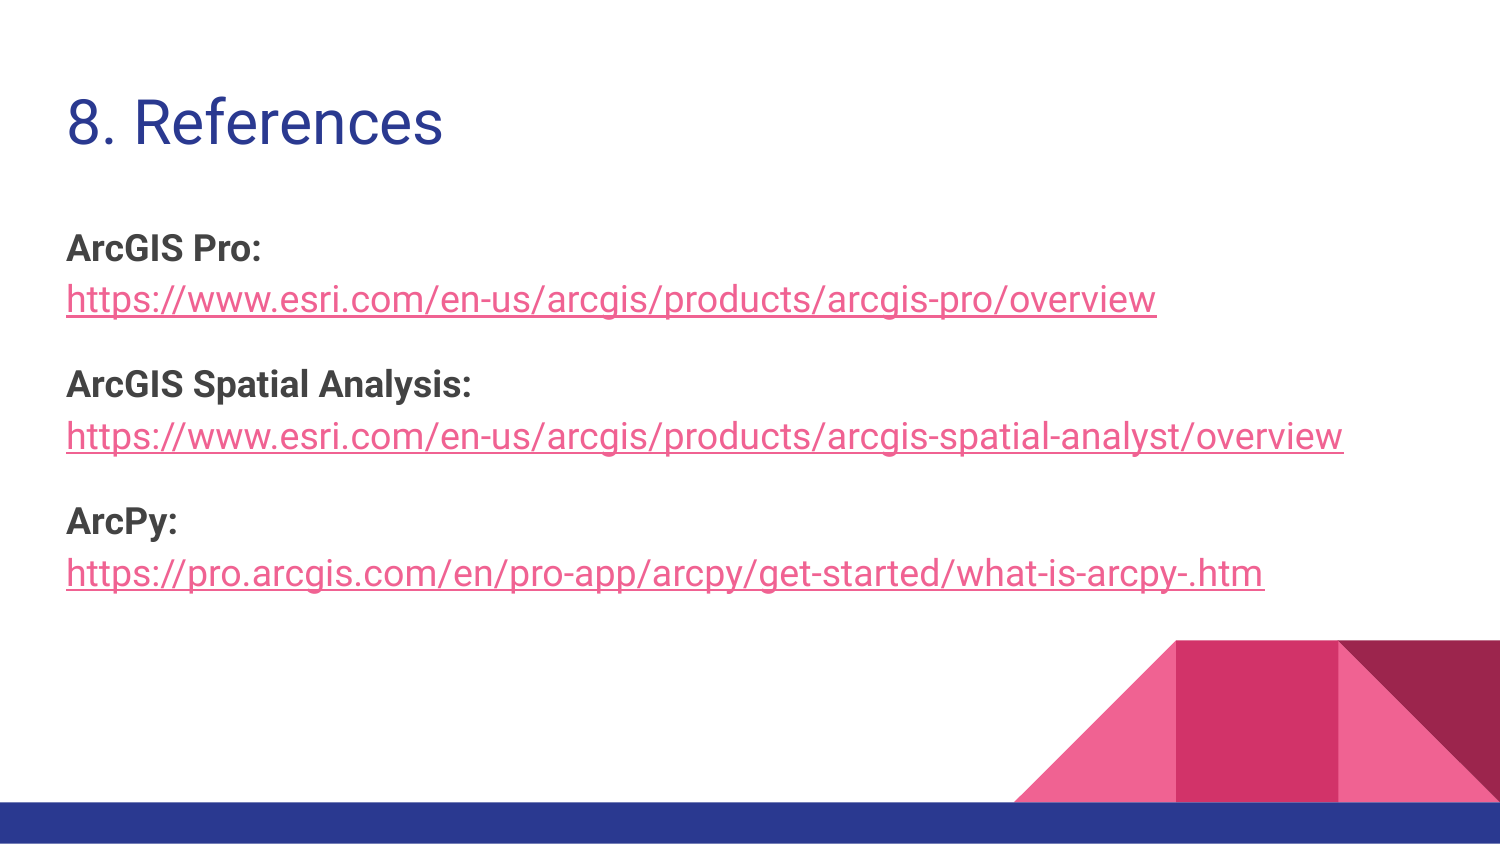

# 8. References
ArcGIS Pro:                 https://www.esri.com/en-us/arcgis/products/arcgis-pro/overview
ArcGIS Spatial Analysis: https://www.esri.com/en-us/arcgis/products/arcgis-spatial-analyst/overview
ArcPy:
https://pro.arcgis.com/en/pro-app/arcpy/get-started/what-is-arcpy-.htm